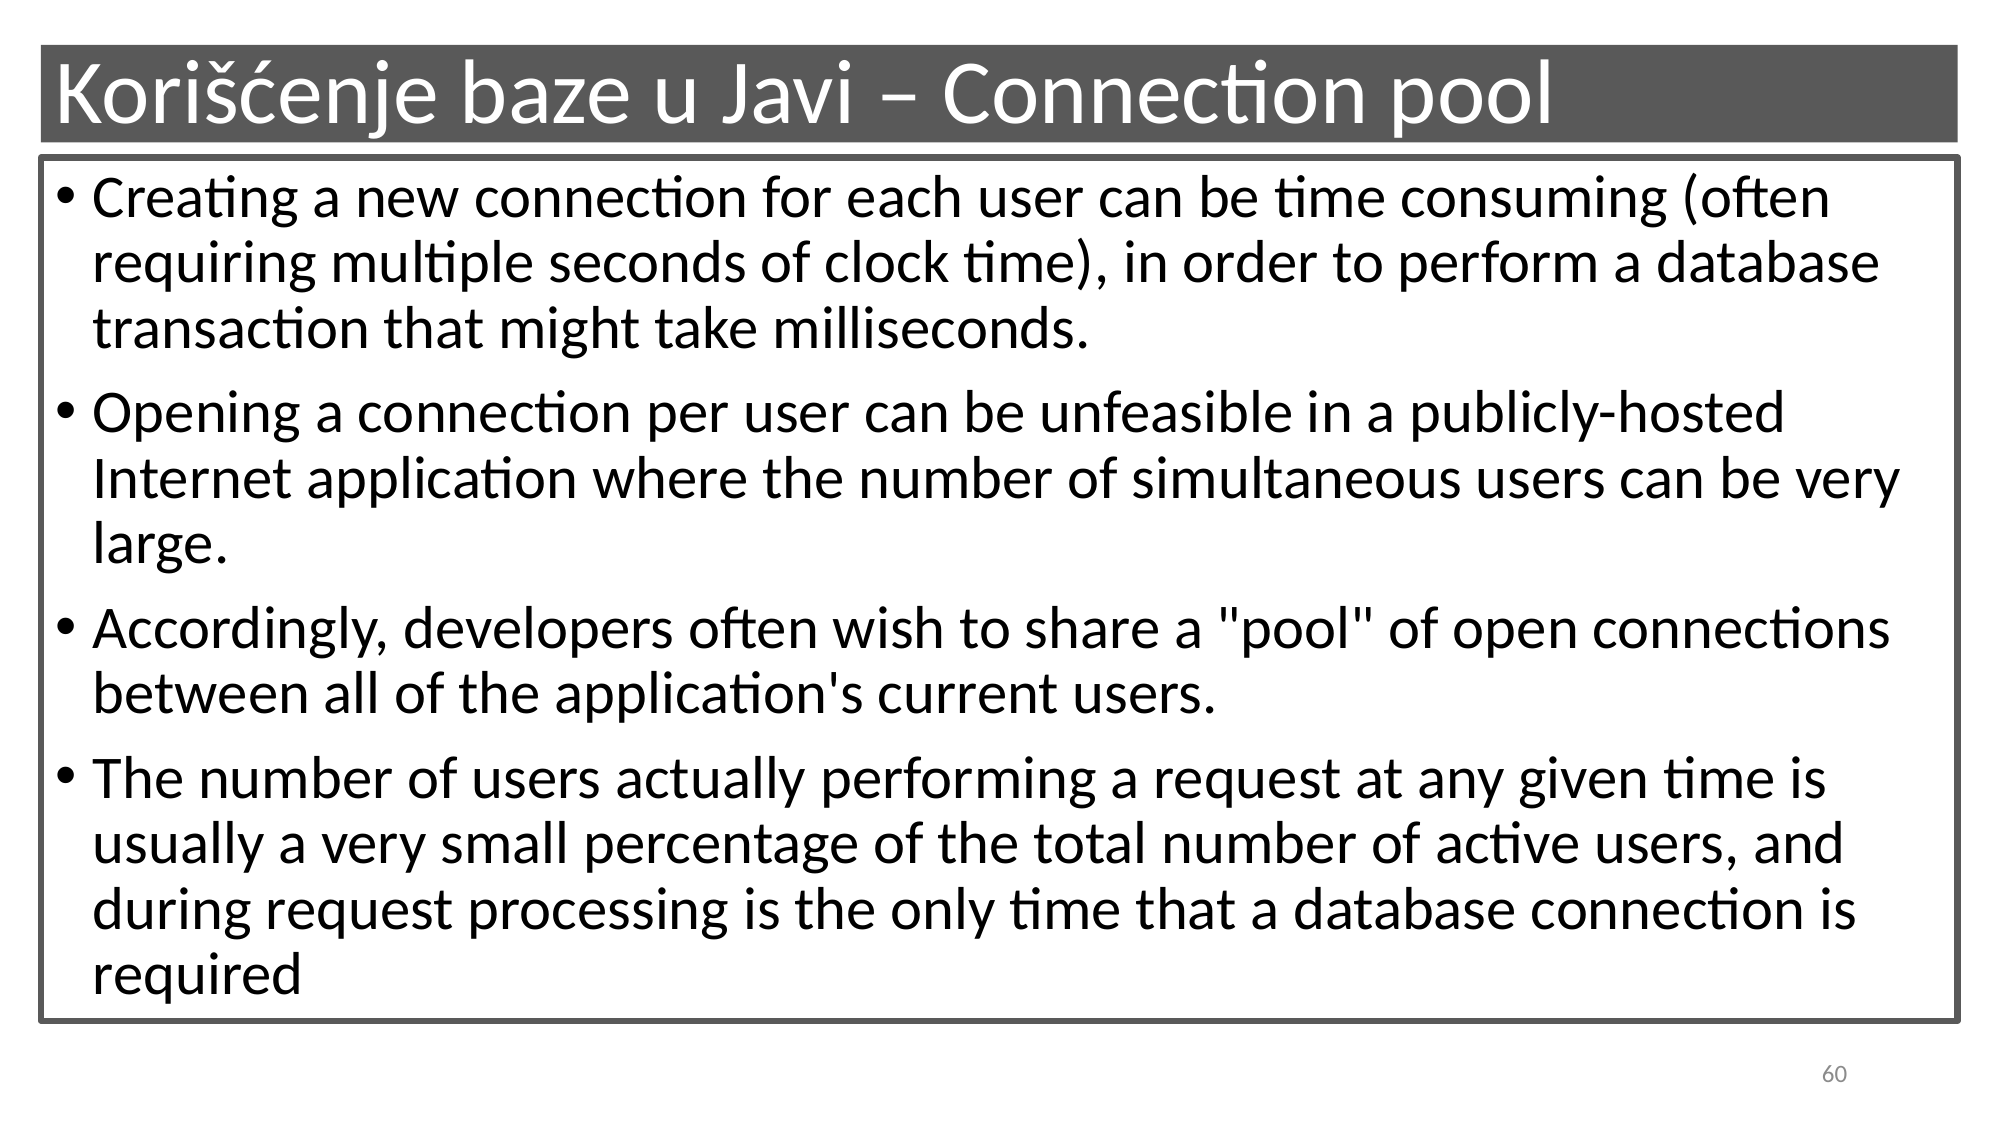

# Korišćenje baze u Javi – Connection pool
Creating a new connection for each user can be time consuming (often requiring multiple seconds of clock time), in order to perform a database transaction that might take milliseconds.
Opening a connection per user can be unfeasible in a publicly-hosted Internet application where the number of simultaneous users can be very large.
Accordingly, developers often wish to share a "pool" of open connections between all of the application's current users.
The number of users actually performing a request at any given time is usually a very small percentage of the total number of active users, and during request processing is the only time that a database connection is required

60